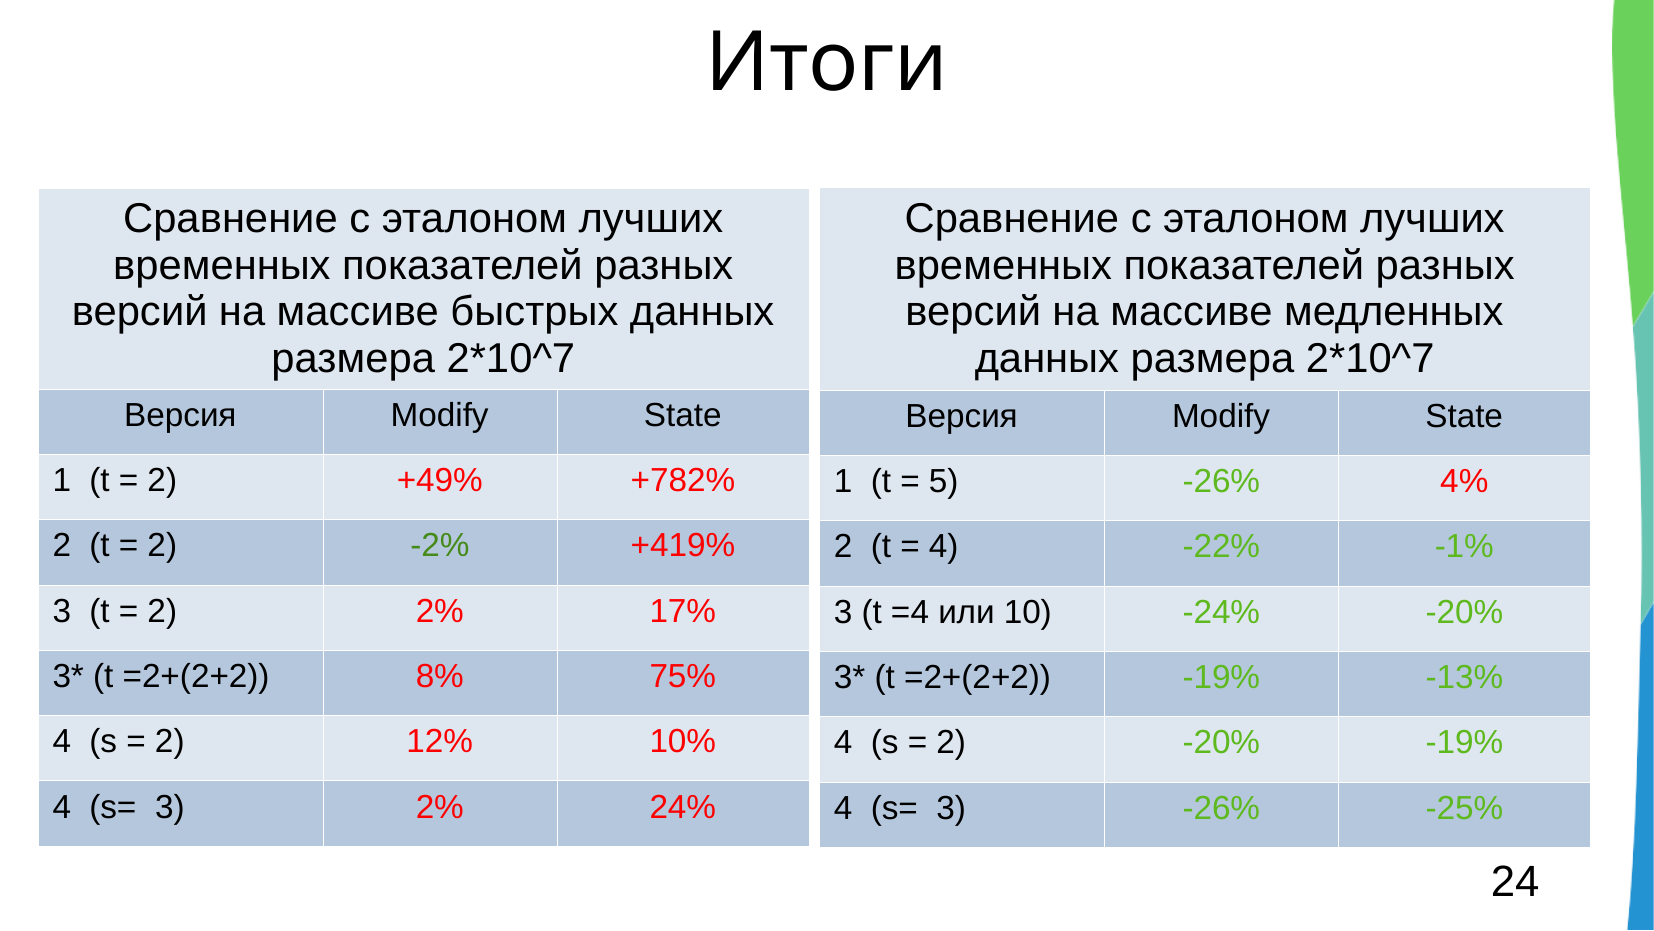

# Итоги
| Сравнение с эталоном лучших временных показателей разных версий на массиве медленных данных размера 2\*10^7 |  |  |
| --- | --- | --- |
| Версия | Modify | State |
| 1 (t = 5) | -26% | 4% |
| 2 (t = 4) | -22% | -1% |
| 3 (t =4 или 10) | -24% | -20% |
| 3\* (t =2+(2+2)) | -19% | -13% |
| 4 (s = 2) | -20% | -19% |
| 4 (s= 3) | -26% | -25% |
| Сравнение с эталоном лучших временных показателей разных версий на массиве быстрых данных размера 2\*10^7 |  |  |
| --- | --- | --- |
| Версия | Modify | State |
| 1 (t = 2) | +49% | +782% |
| 2 (t = 2) | -2% | +419% |
| 3 (t = 2) | 2% | 17% |
| 3\* (t =2+(2+2)) | 8% | 75% |
| 4 (s = 2) | 12% | 10% |
| 4 (s= 3) | 2% | 24% |
24